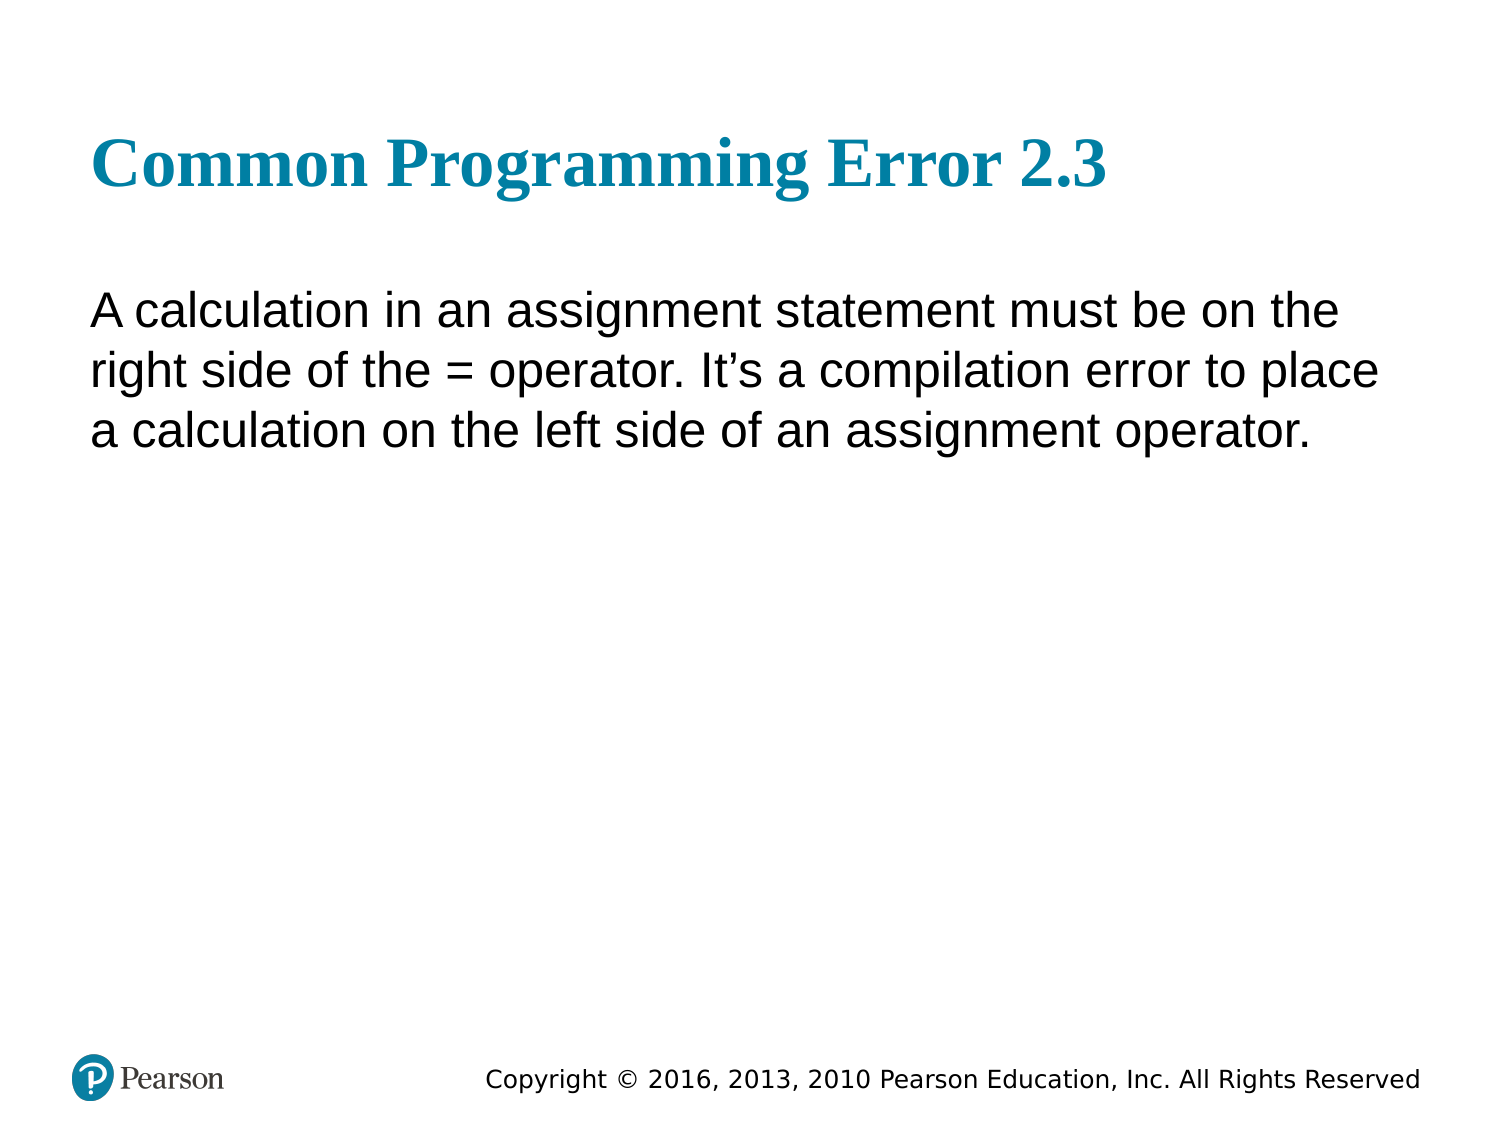

# Common Programming Error 2.3
A calculation in an assignment statement must be on the right side of the = operator. It’s a compilation error to place a calculation on the left side of an assignment operator.